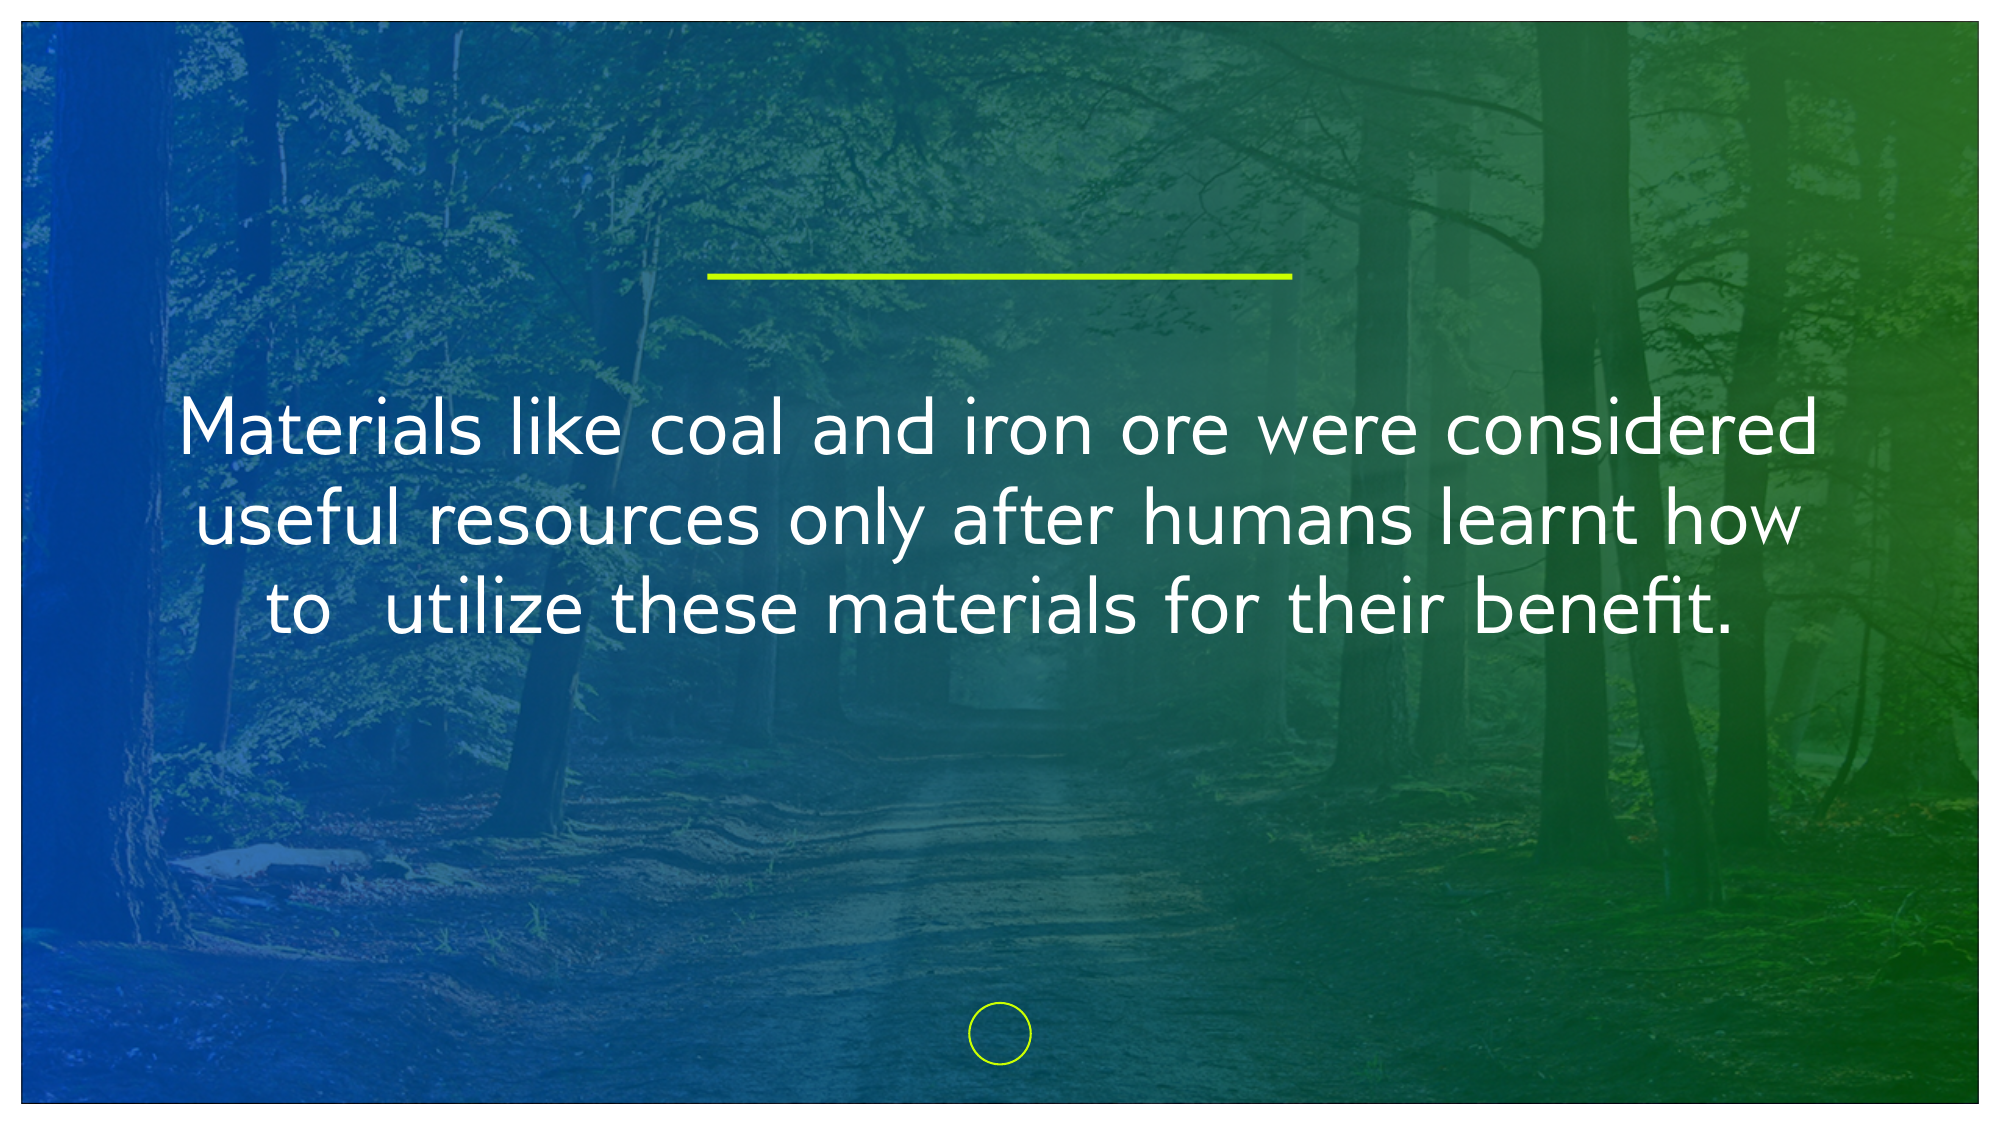

# Materials like coal and iron ore were considered useful resources only after humans learnt how to  utilize these materials for their benefit.